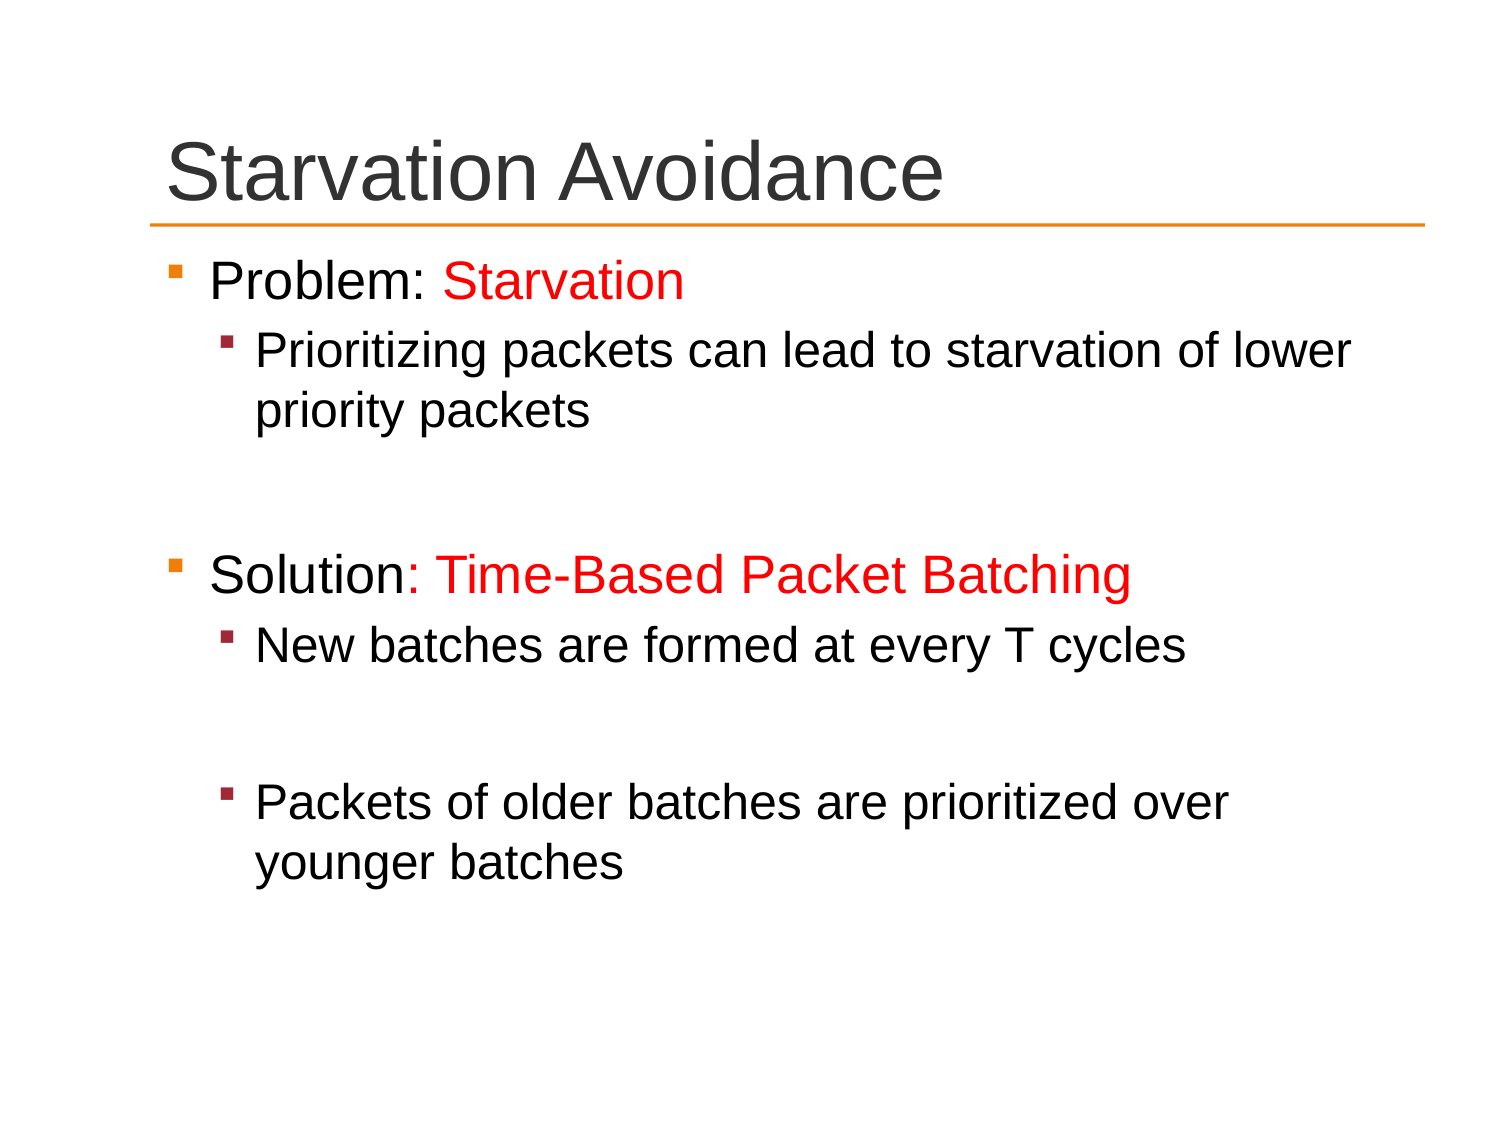

# Starvation Avoidance
Problem: Starvation
Prioritizing packets can lead to starvation of lower priority packets

Solution: Time-Based Packet Batching
New batches are formed at every T cycles

Packets of older batches are prioritized over younger batches